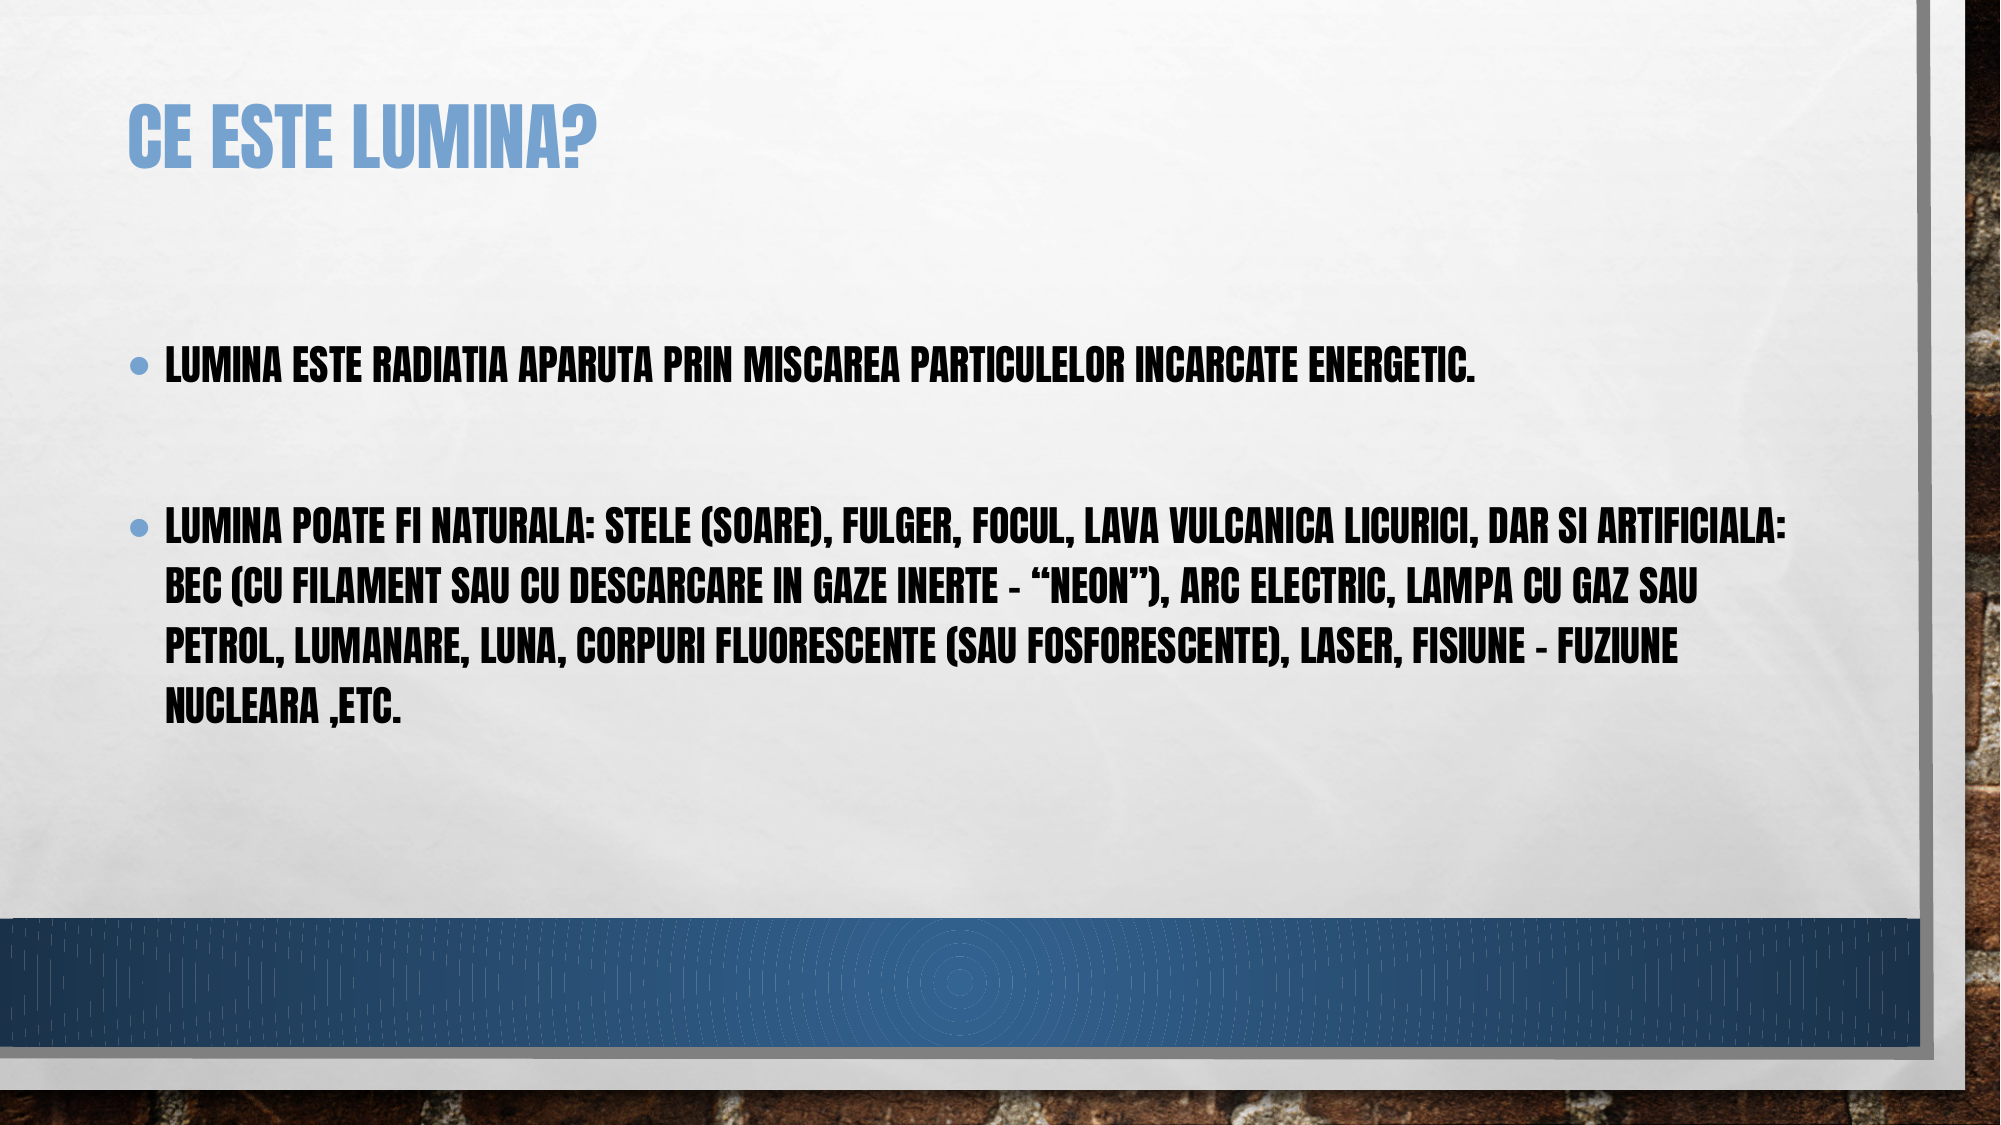

# CE ESTE LUMINA?
Lumina este radiatia aparuta prin miscarea particulelor incarcate energetic.

Lumina poate fi naturala: stele (soare), fulger, focul, lava vulcanica licurici, dar si artificiala: bec (cu filament sau cu descarcare in gaze inerte – “neon”), arc electric, lampa cu gaz sau petrol, lumanare, luna, corpuri fluorescente (sau fosforescente), laser, fisiune - fuziune nucleara ,etc.